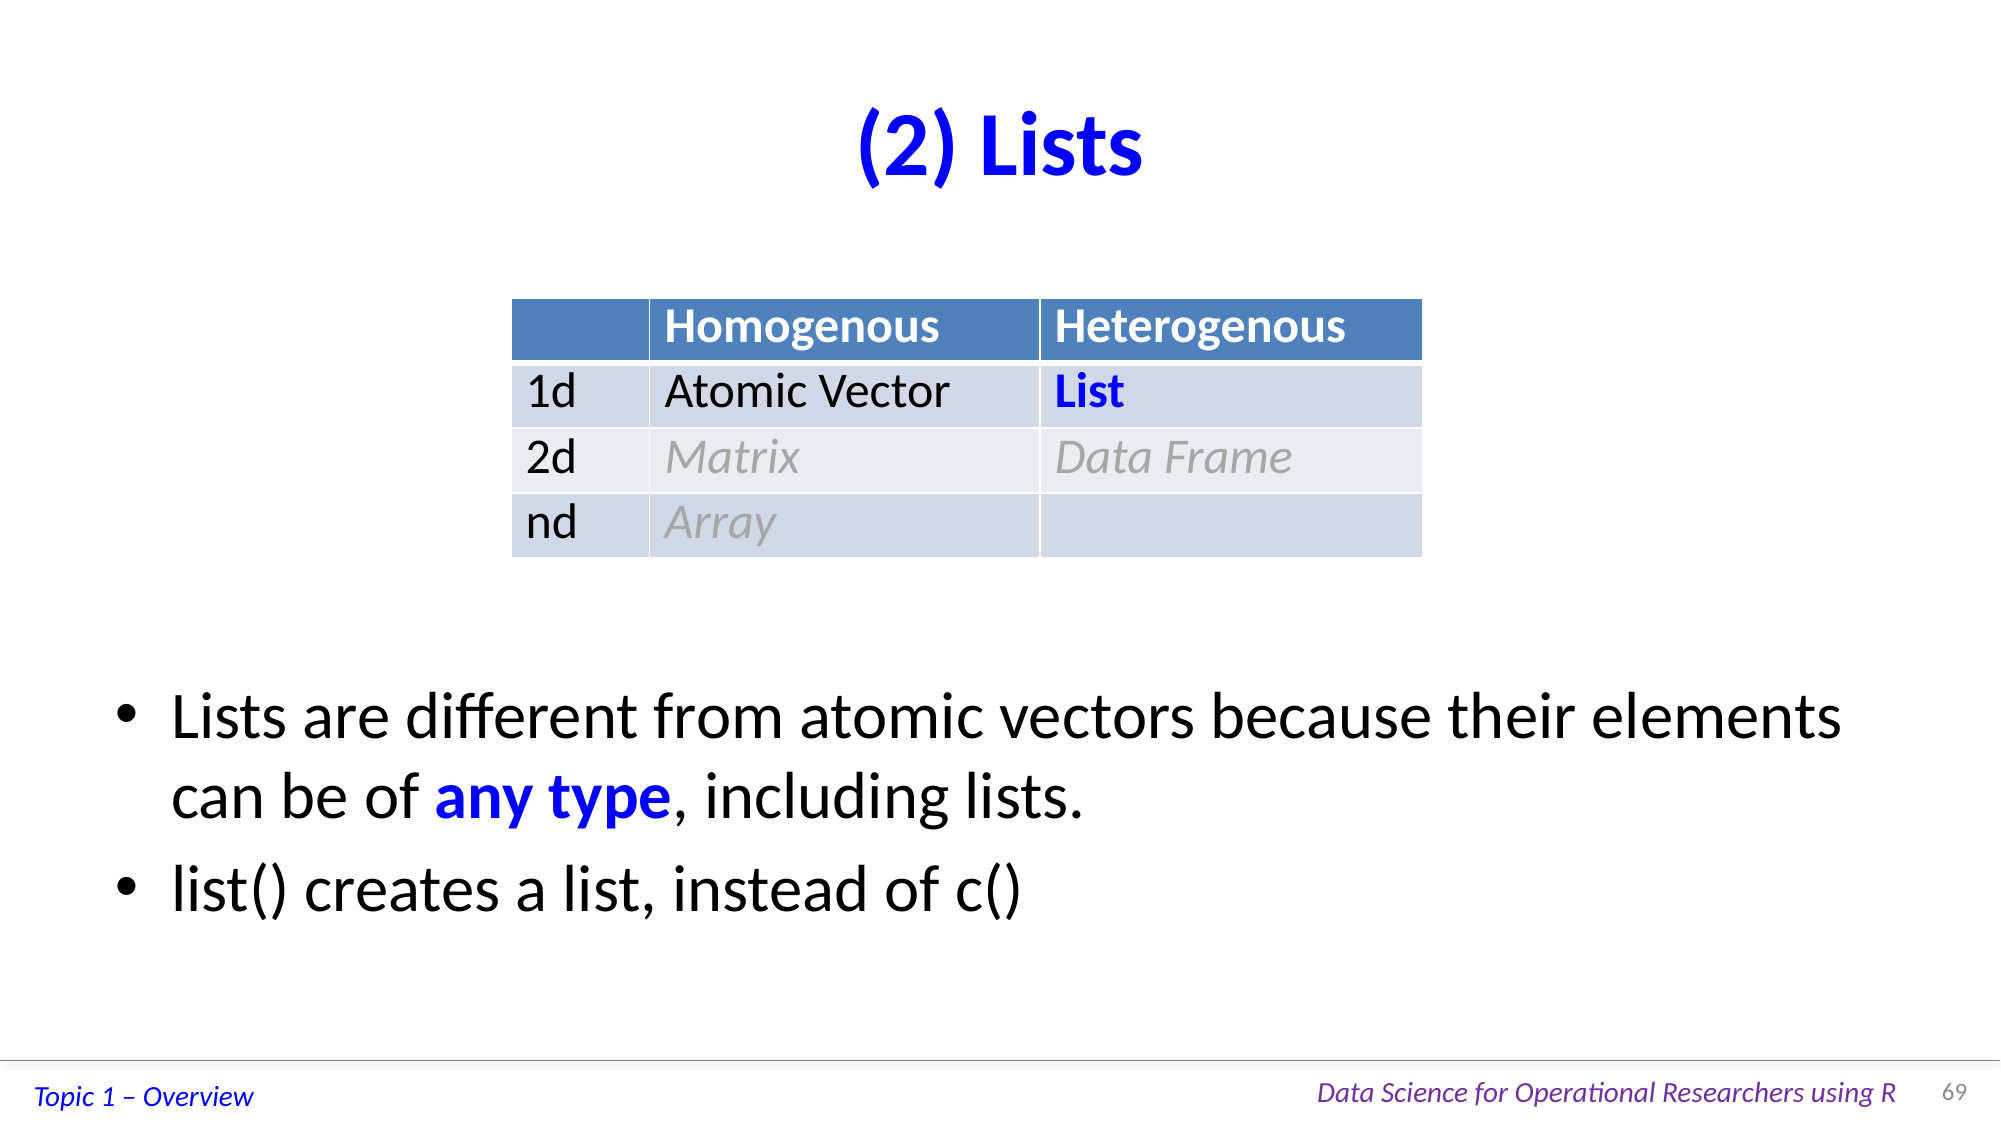

# (2) Lists
|  | Homogenous | Heterogenous |
| --- | --- | --- |
| 1d | Atomic Vector | List |
| 2d | Matrix | Data Frame |
| nd | Array |  |
Lists are different from atomic vectors because their elements can be of any type, including lists.
list() creates a list, instead of c()

69